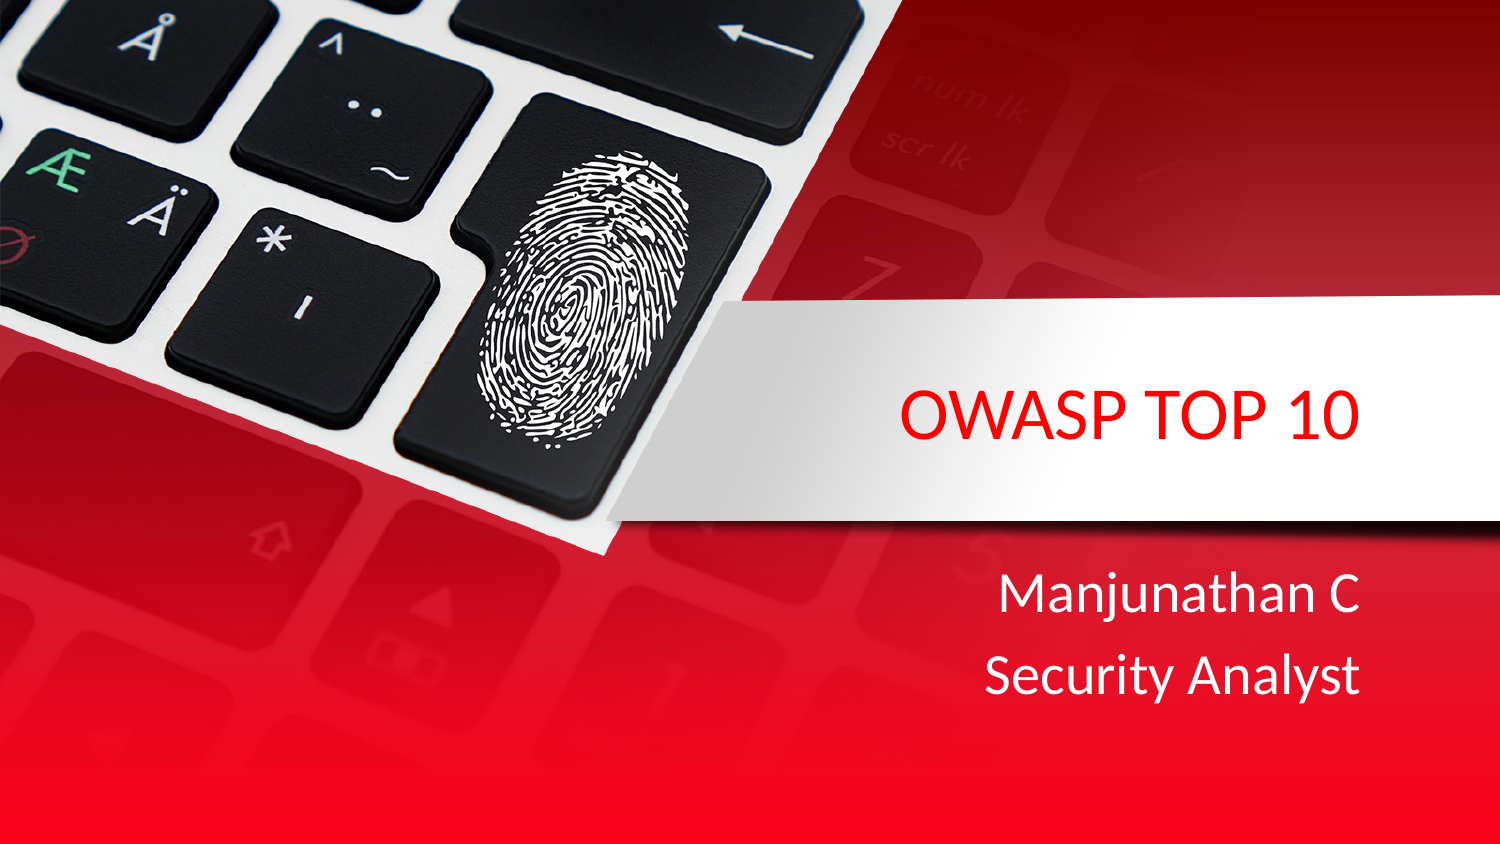

# OWASP TOP 10
Manjunathan C
Security Analyst